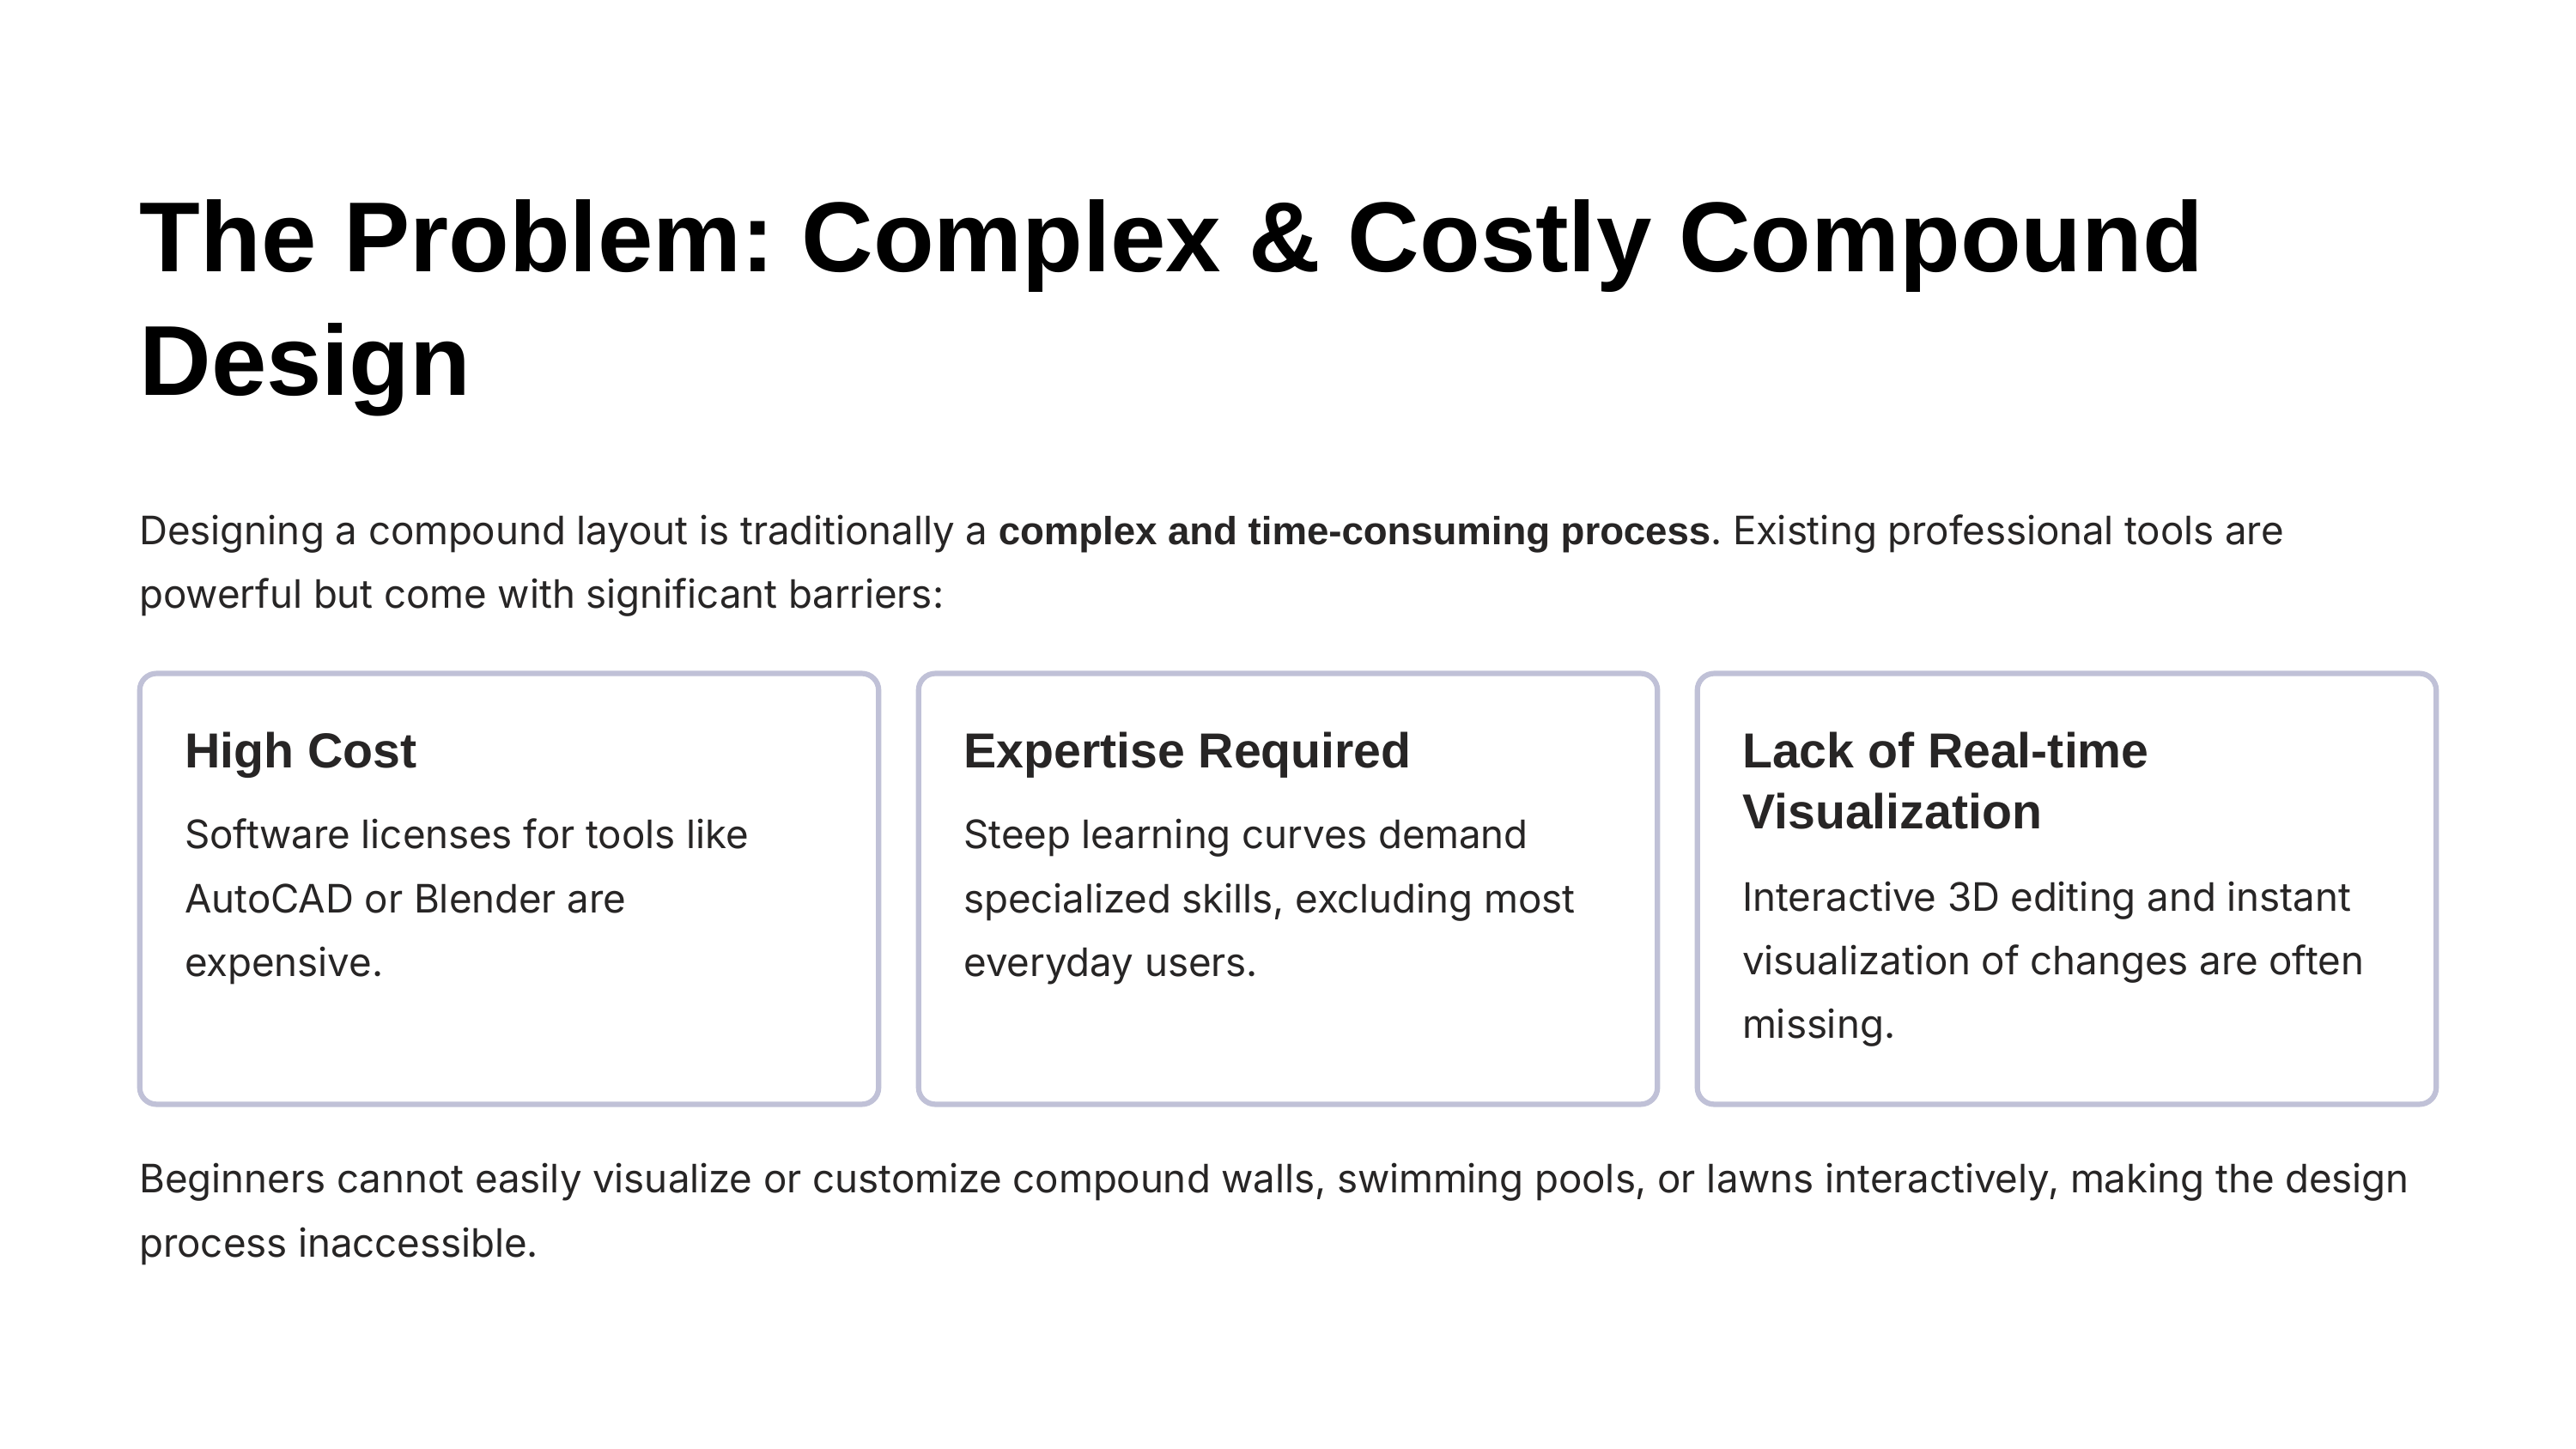

The Problem: Complex & Costly Compound Design
Designing a compound layout is traditionally a complex and time-consuming process. Existing professional tools are powerful but come with significant barriers:

High Cost
Expertise Required
Lack of Real-time Visualization
Software licenses for tools like AutoCAD or Blender are expensive.
Steep learning curves demand specialized skills, excluding most everyday users.
Interactive 3D editing and instant visualization of changes are often missing.
Beginners cannot easily visualize or customize compound walls, swimming pools, or lawns interactively, making the design process inaccessible.